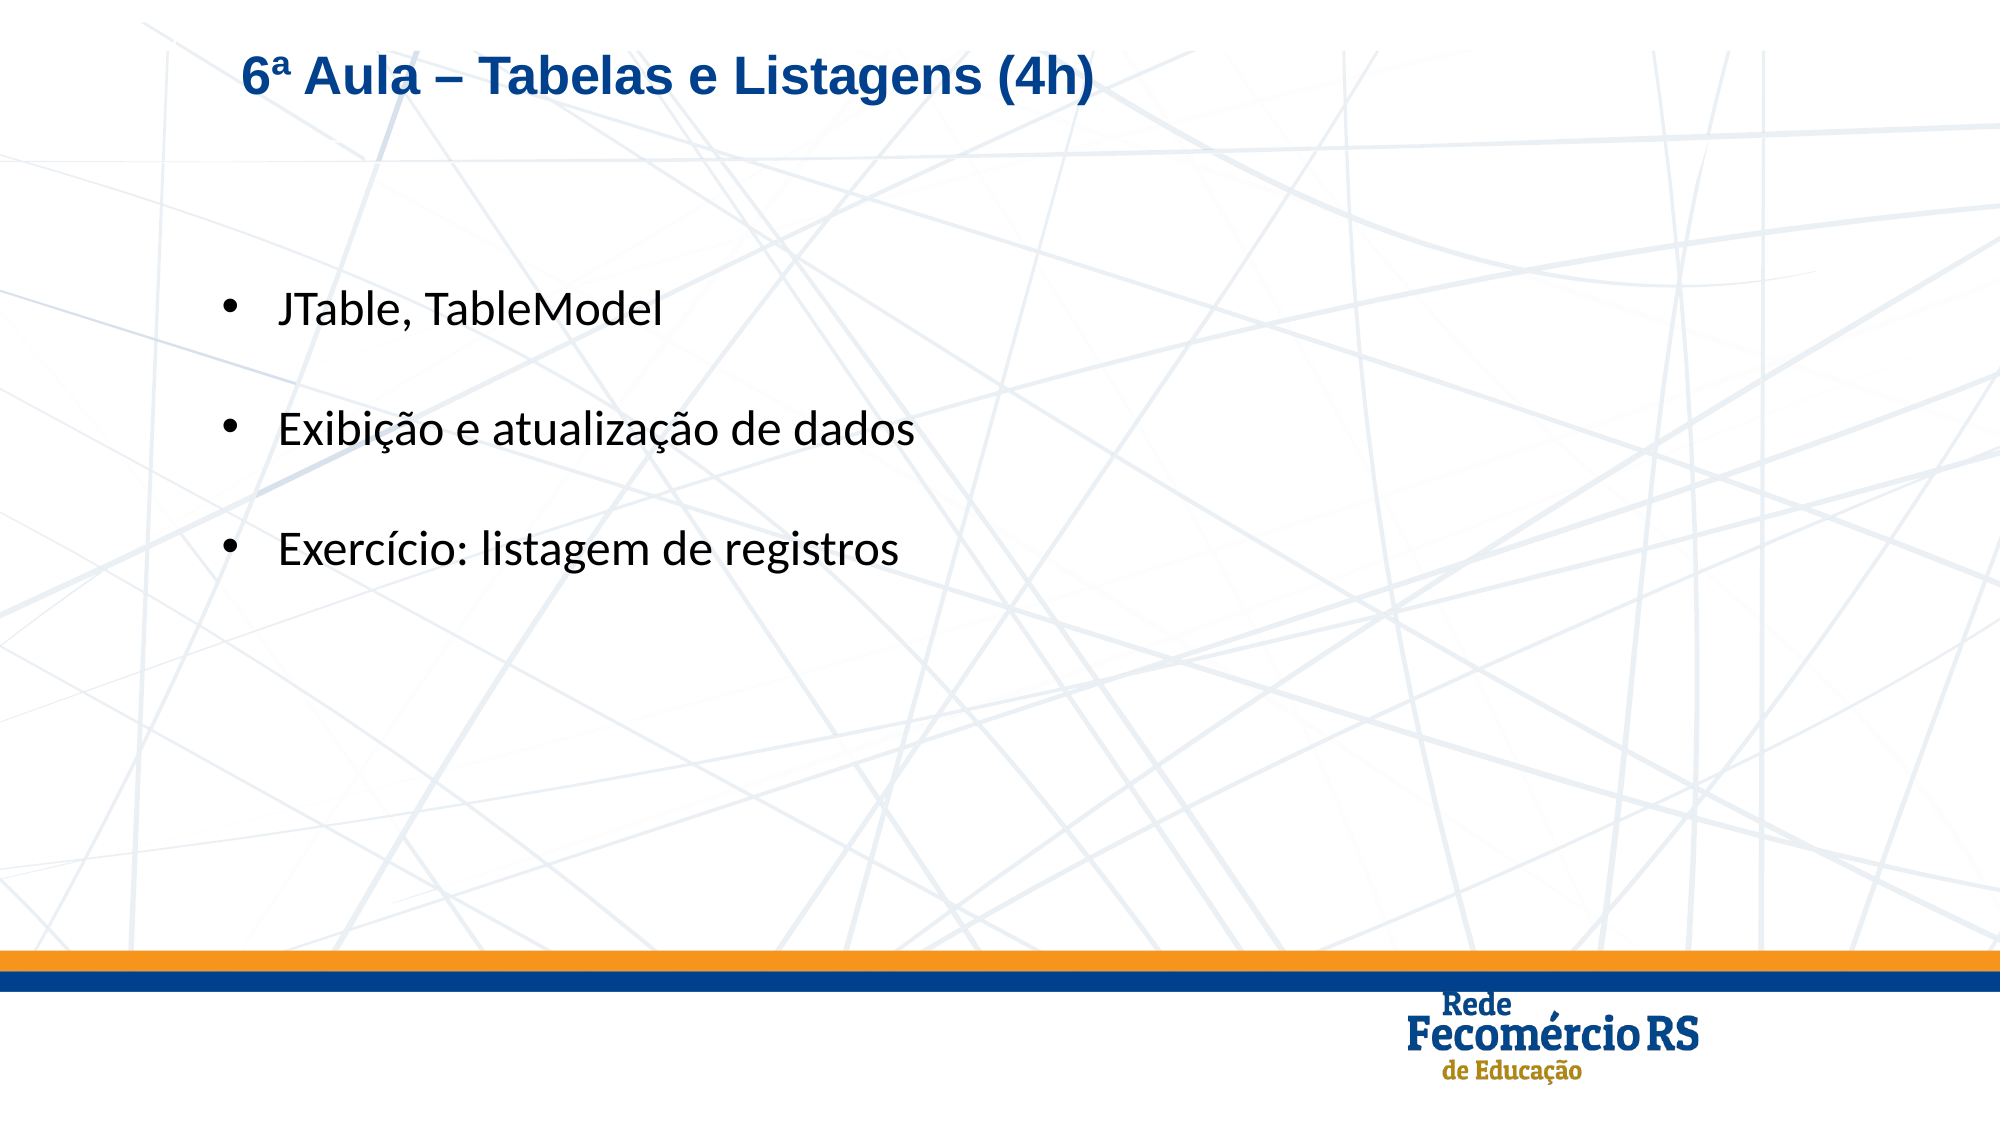

6ª Aula – Tabelas e Listagens (4h)

JTable, TableModel

Exibição e atualização de dados

Exercício: listagem de registros